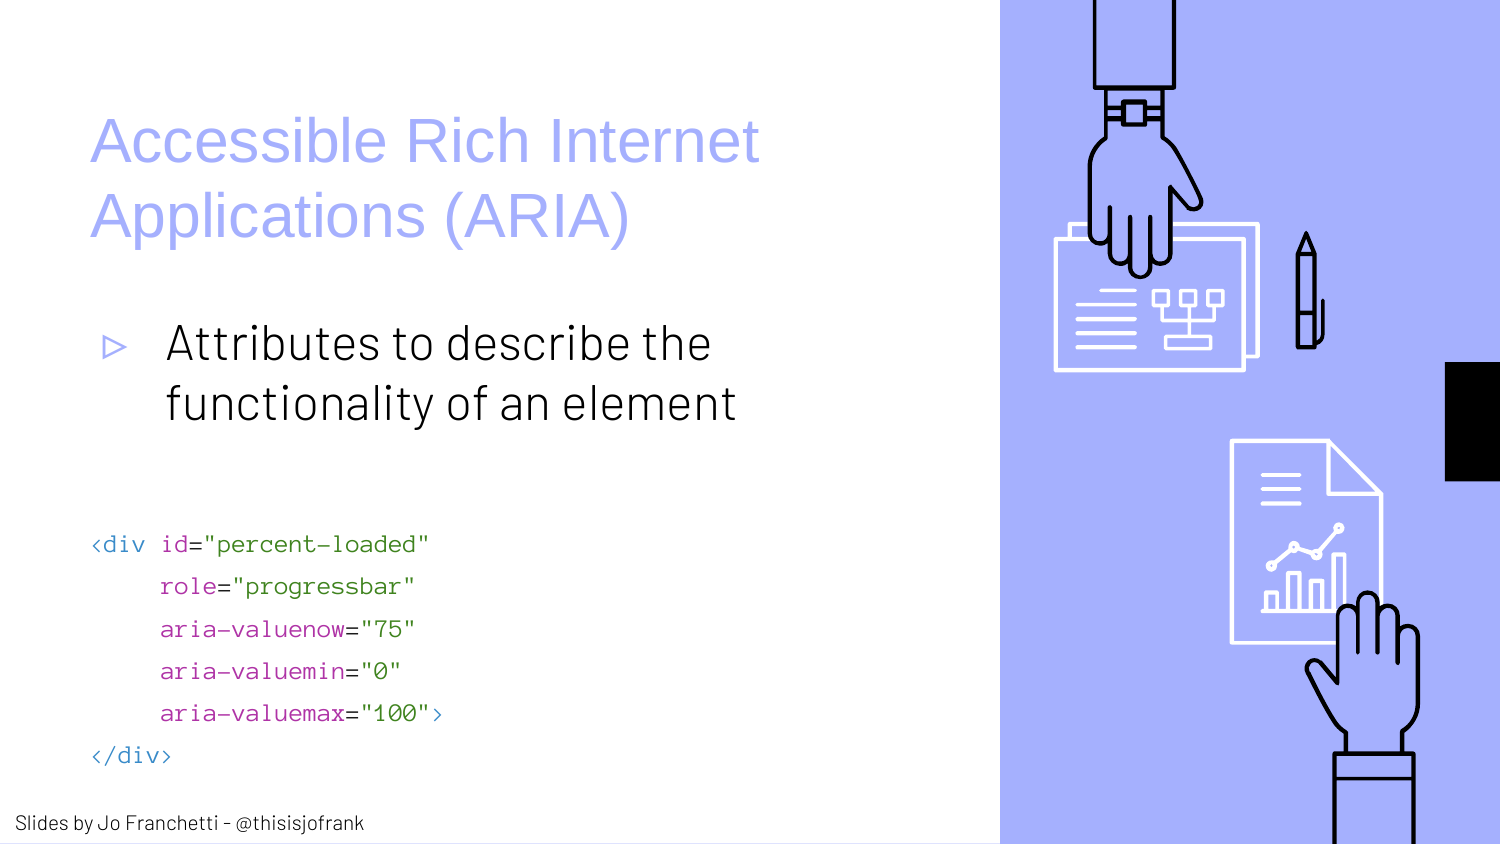

# Accessible Rich Internet Applications (ARIA)

Attributes to describe the functionality of an element

<div id="percent-loaded"
     role="progressbar"
     aria-valuenow="75"
     aria-valuemin="0"
     aria-valuemax="100">
</div>